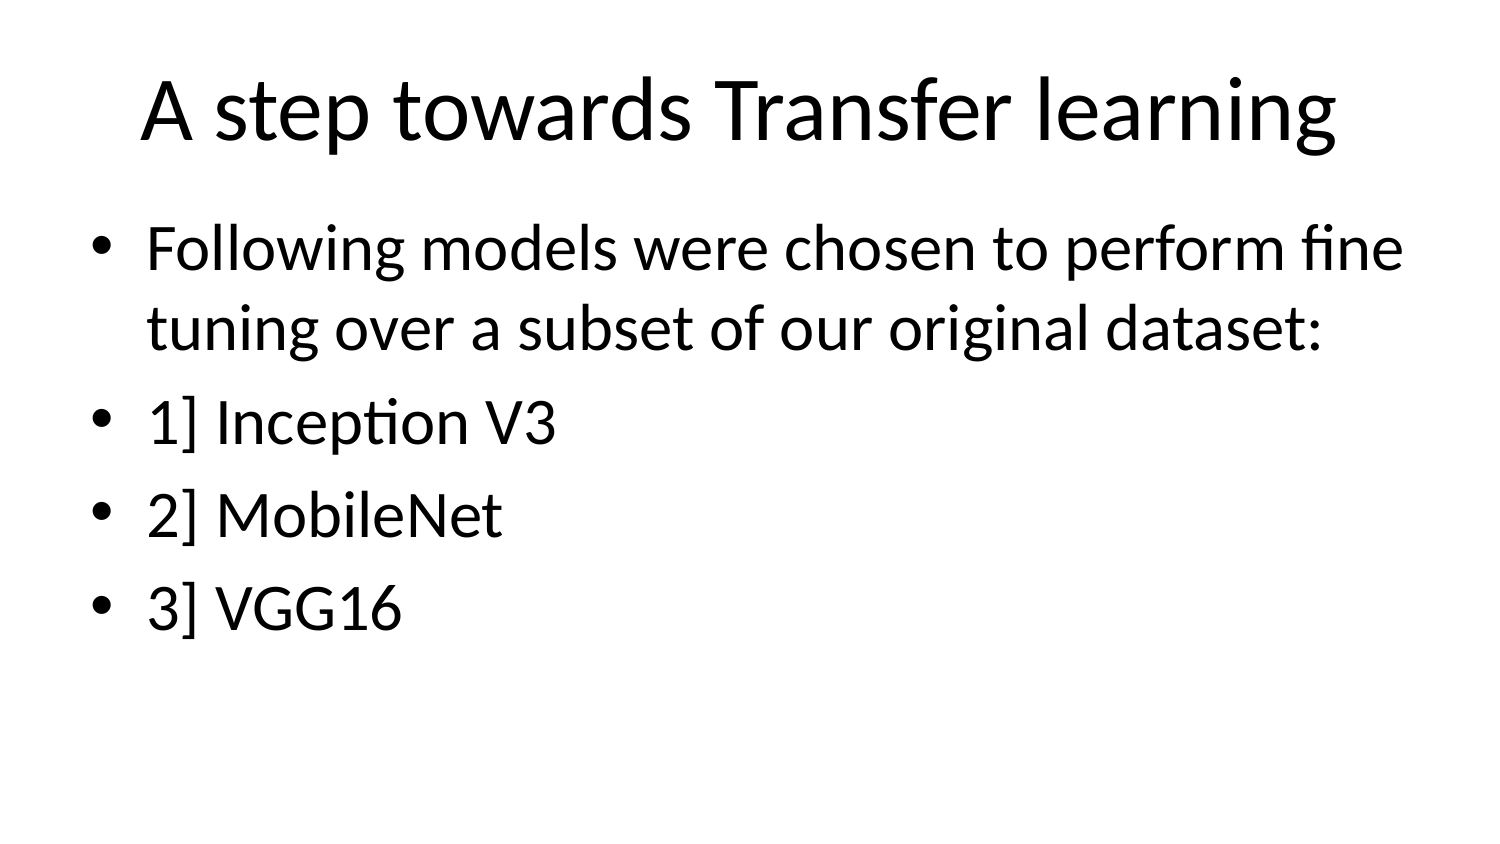

A step towards Transfer learning
Following models were chosen to perform fine tuning over a subset of our original dataset:
1] Inception V3
2] MobileNet
3] VGG16